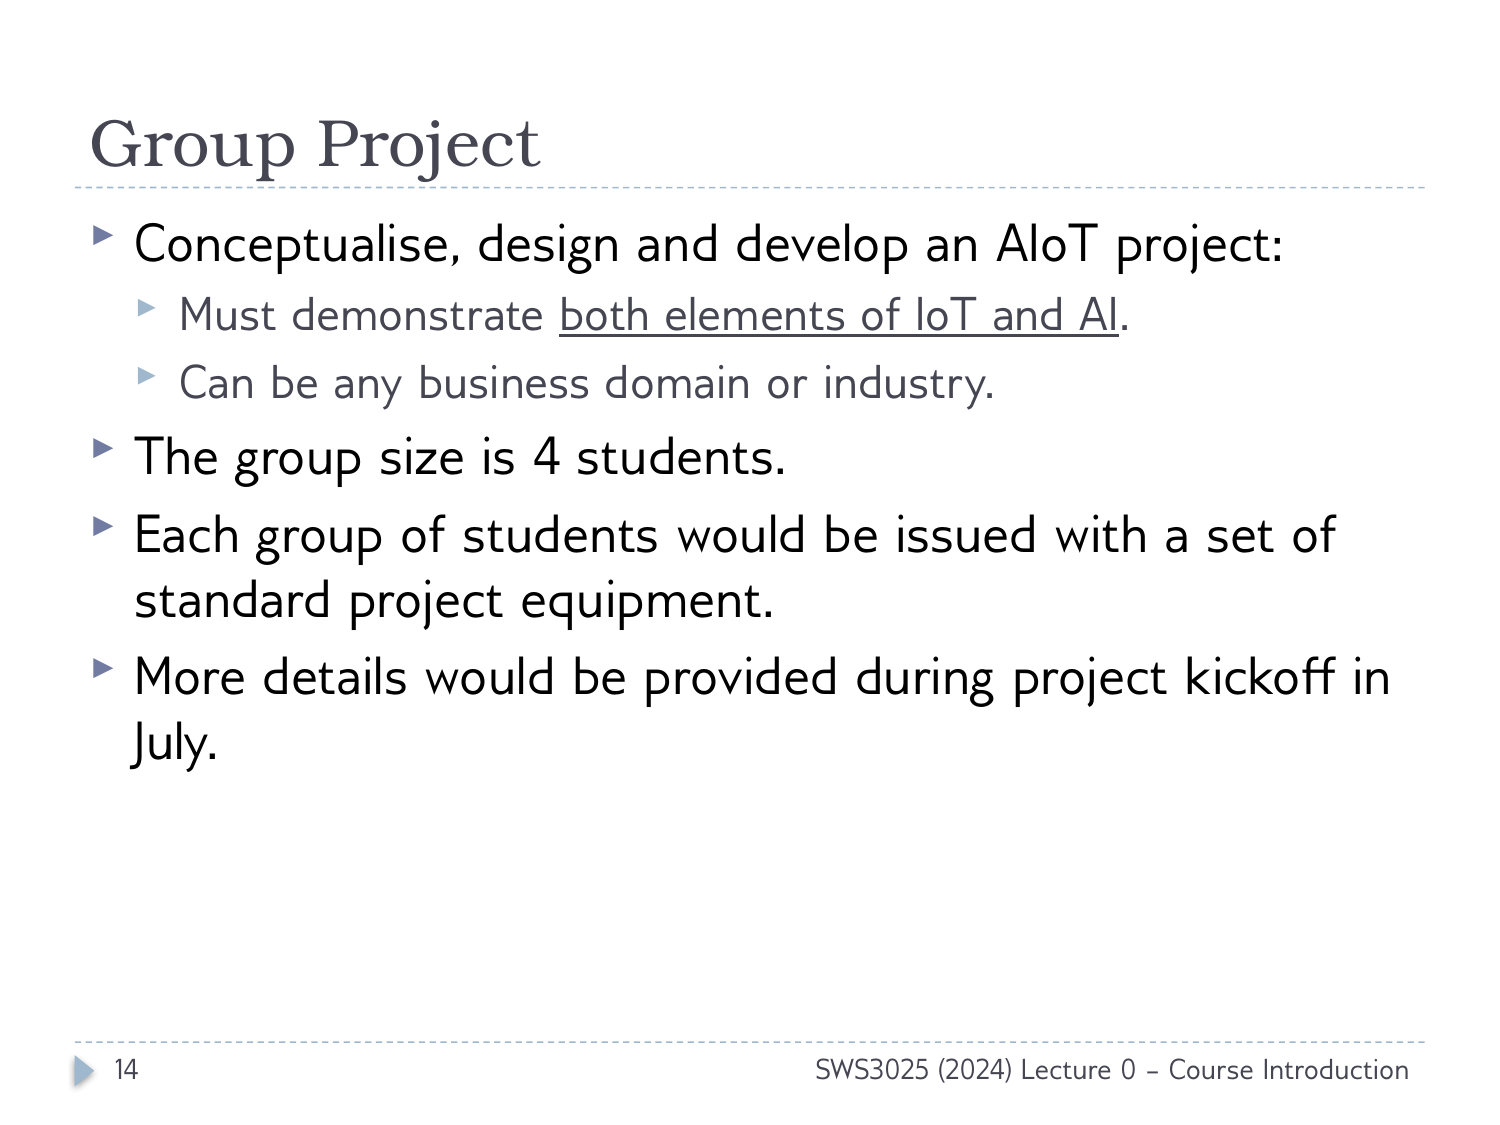

# Group Project
Conceptualise, design and develop an AIoT project:
Must demonstrate both elements of IoT and AI.
Can be any business domain or industry.
The group size is 4 students.
Each group of students would be issued with a set of standard project equipment.
More details would be provided during project kickoff in July.
14
SWS3025 (2024) Lecture 0 – Course Introduction